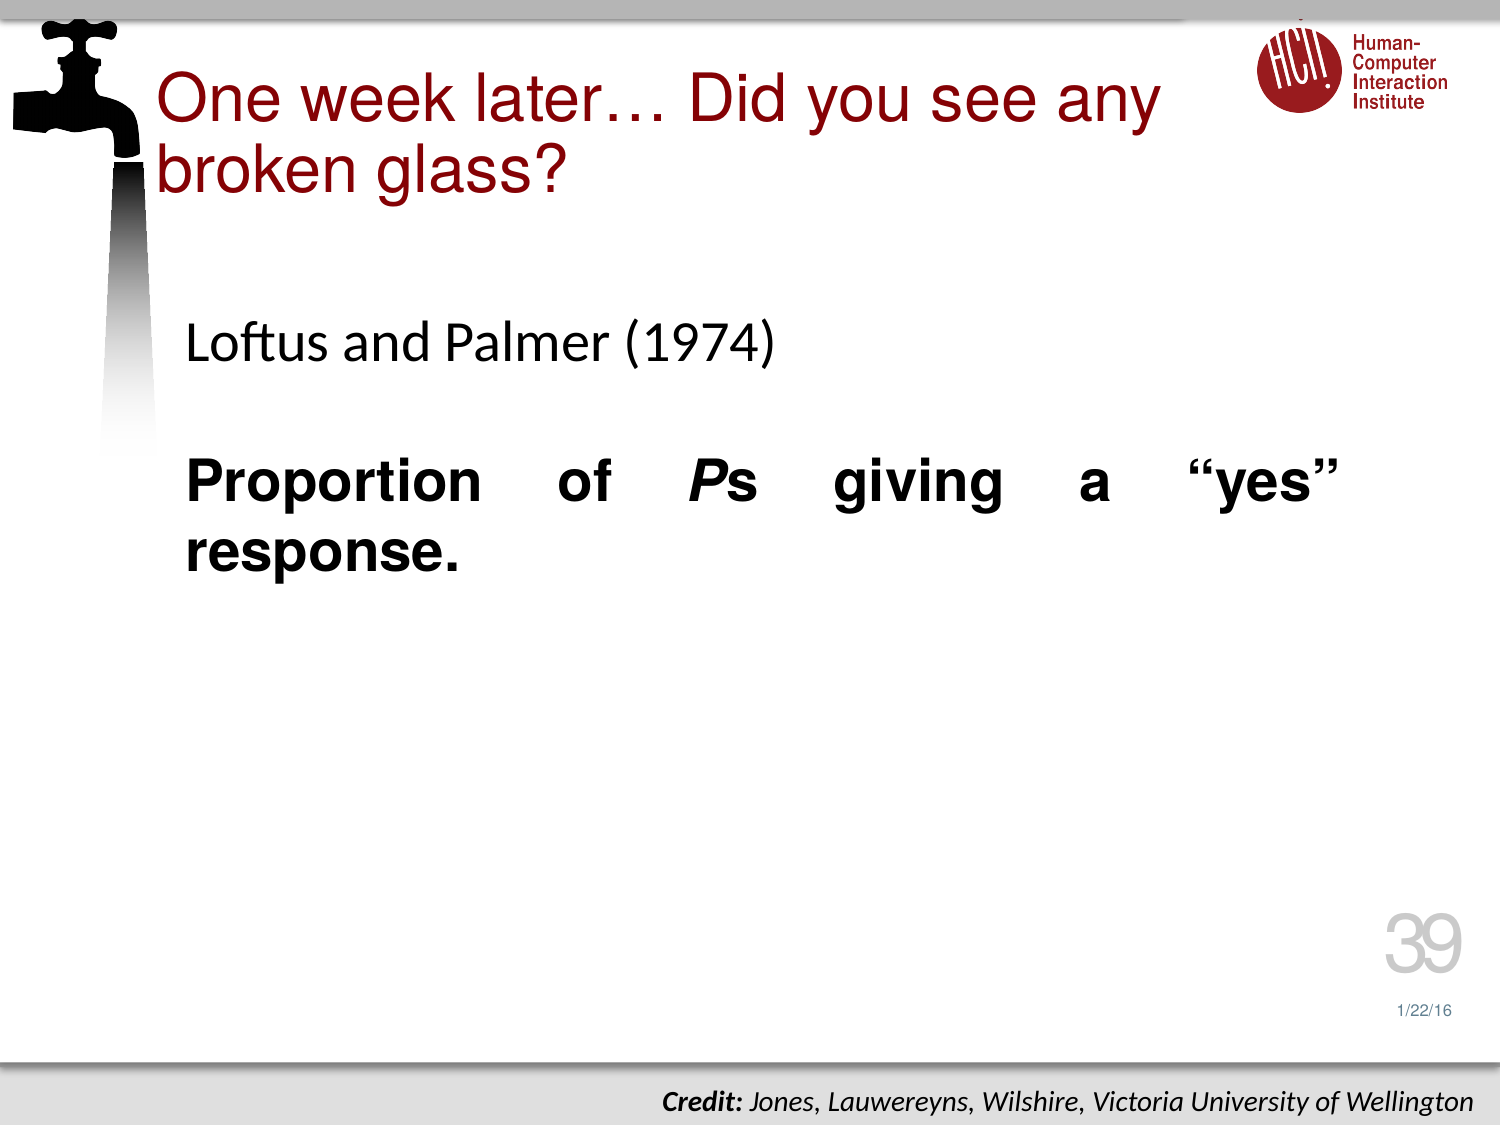

# One week later… Did you see any broken glass?
Loftus and Palmer (1974)

Proportion of Ps giving a “yes” response.

39
1/22/16
Credit: Jones, Lauwereyns, Wilshire, Victoria University of Wellington